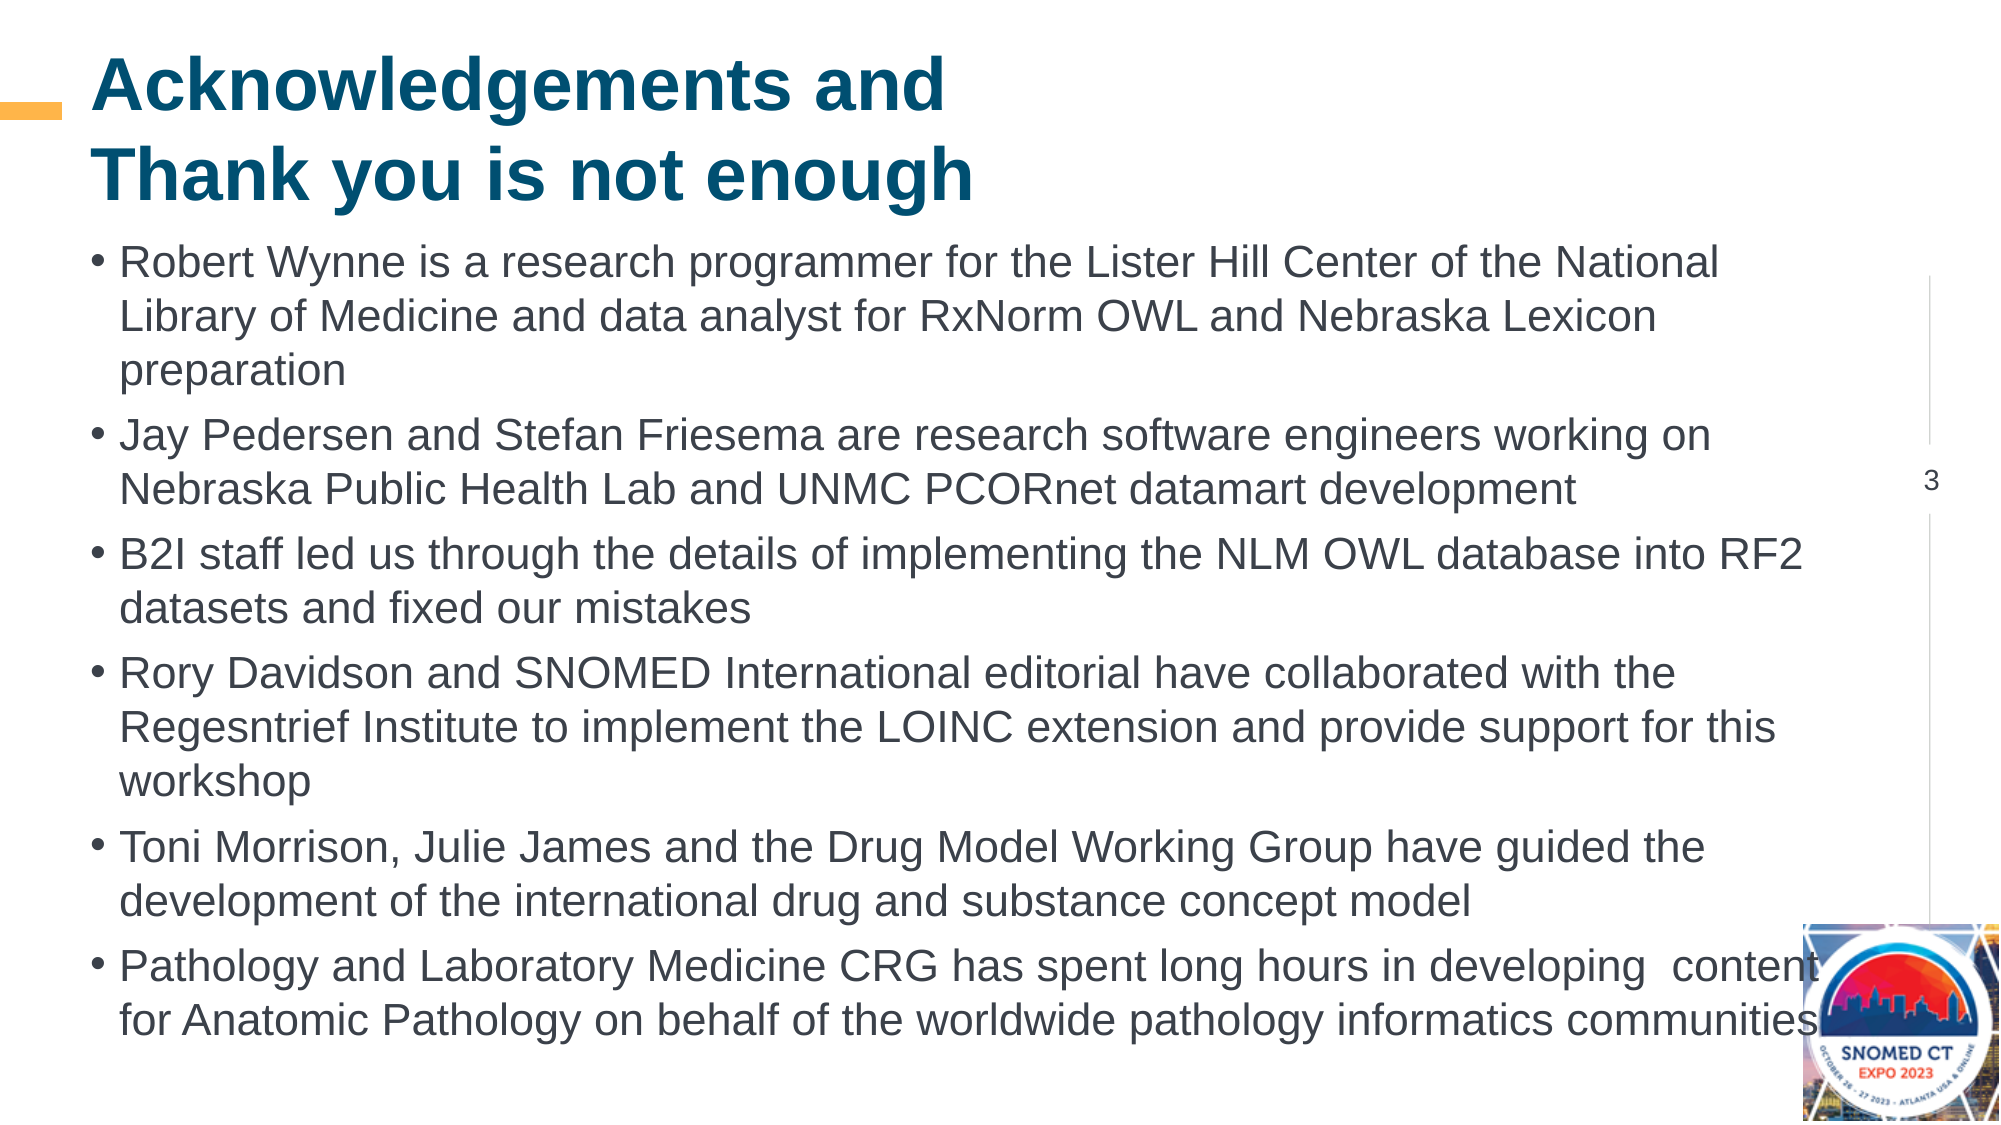

# Acknowledgements and Thank you is not enough
Robert Wynne is a research programmer for the Lister Hill Center of the National Library of Medicine and data analyst for RxNorm OWL and Nebraska Lexicon preparation
Jay Pedersen and Stefan Friesema are research software engineers working on Nebraska Public Health Lab and UNMC PCORnet datamart development
B2I staff led us through the details of implementing the NLM OWL database into RF2 datasets and fixed our mistakes
Rory Davidson and SNOMED International editorial have collaborated with the Regesntrief Institute to implement the LOINC extension and provide support for this workshop
Toni Morrison, Julie James and the Drug Model Working Group have guided the  development of the international drug and substance concept model
Pathology and Laboratory Medicine CRG has spent long hours in developing  content for Anatomic Pathology on behalf of the worldwide pathology informatics communities